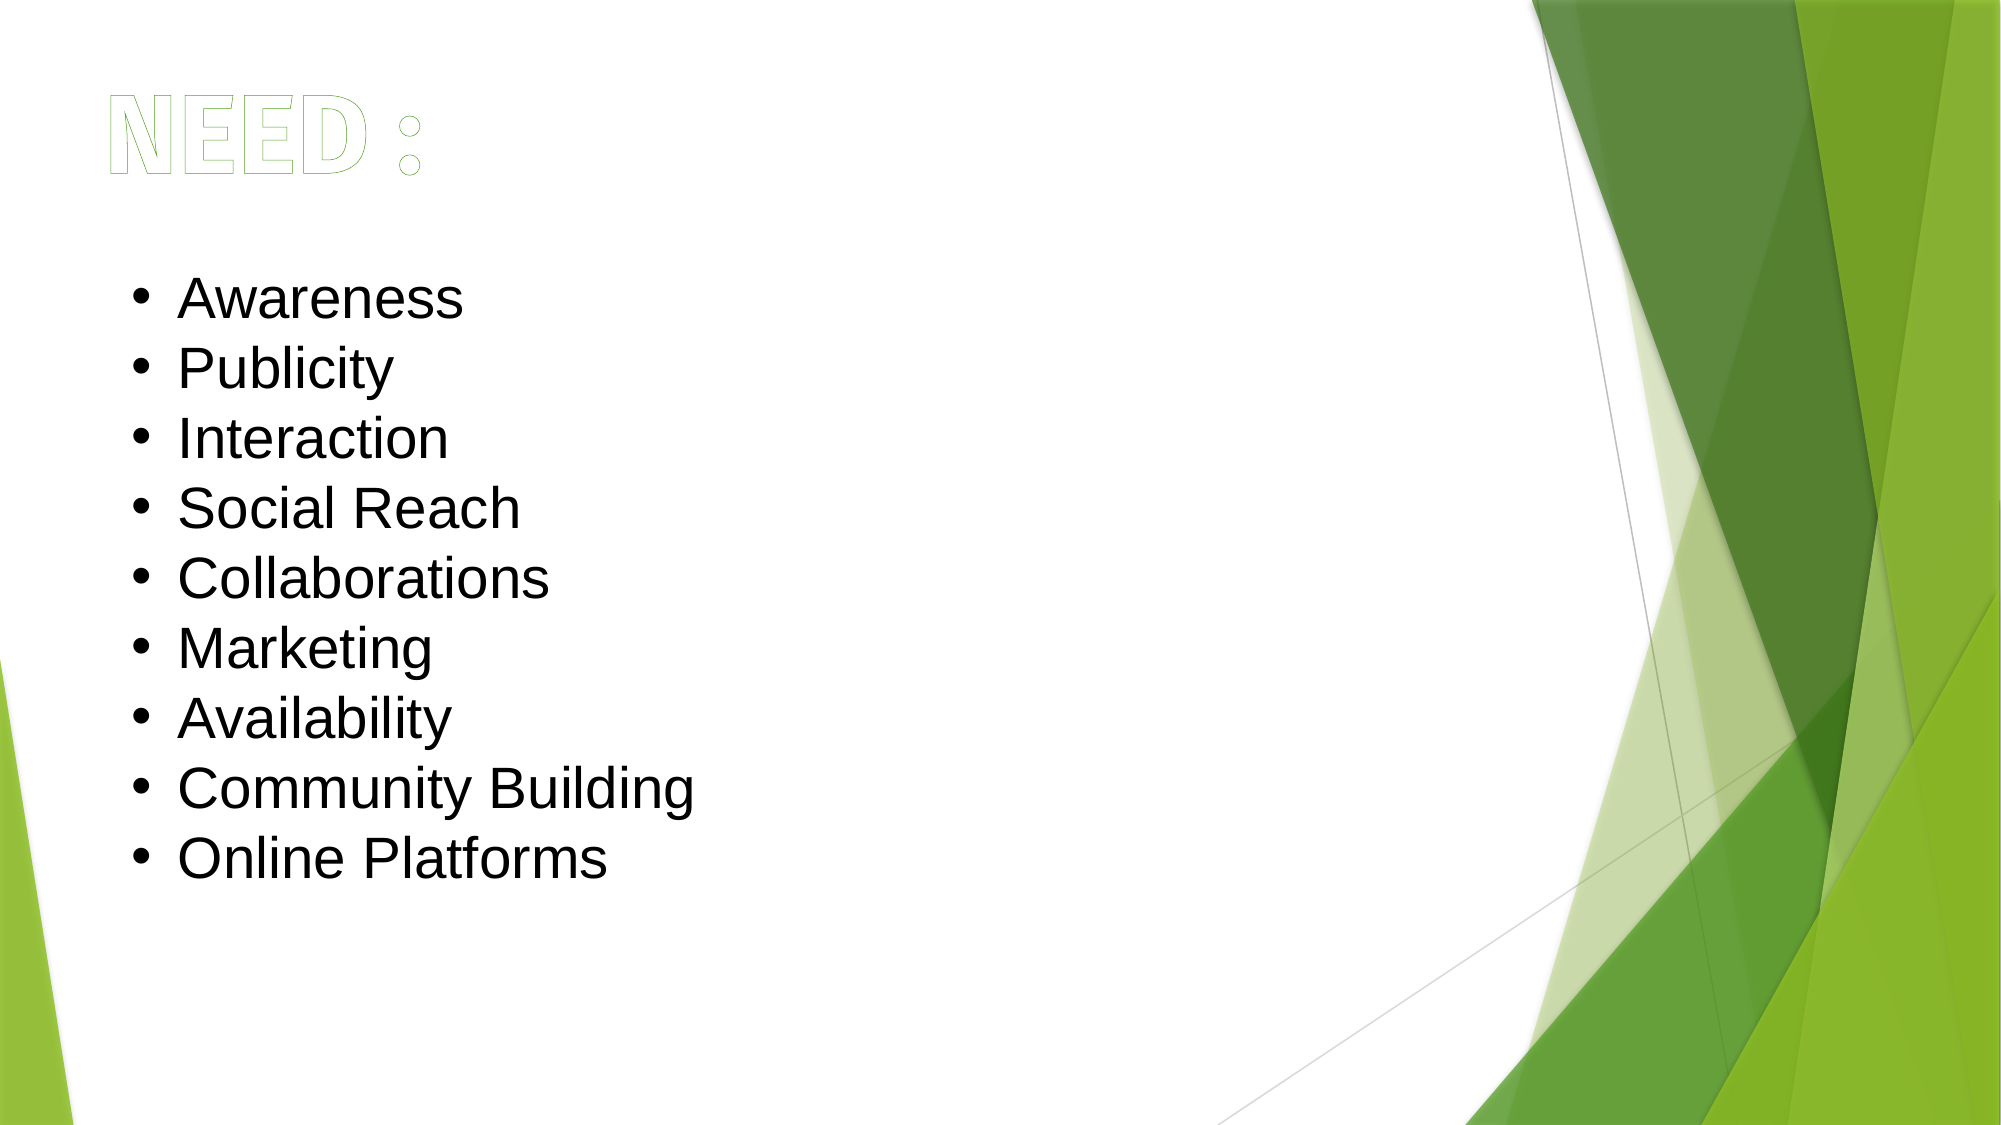

NEED :
Awareness
Publicity
Interaction
Social Reach
Collaborations
Marketing
Availability
Community Building
Online Platforms